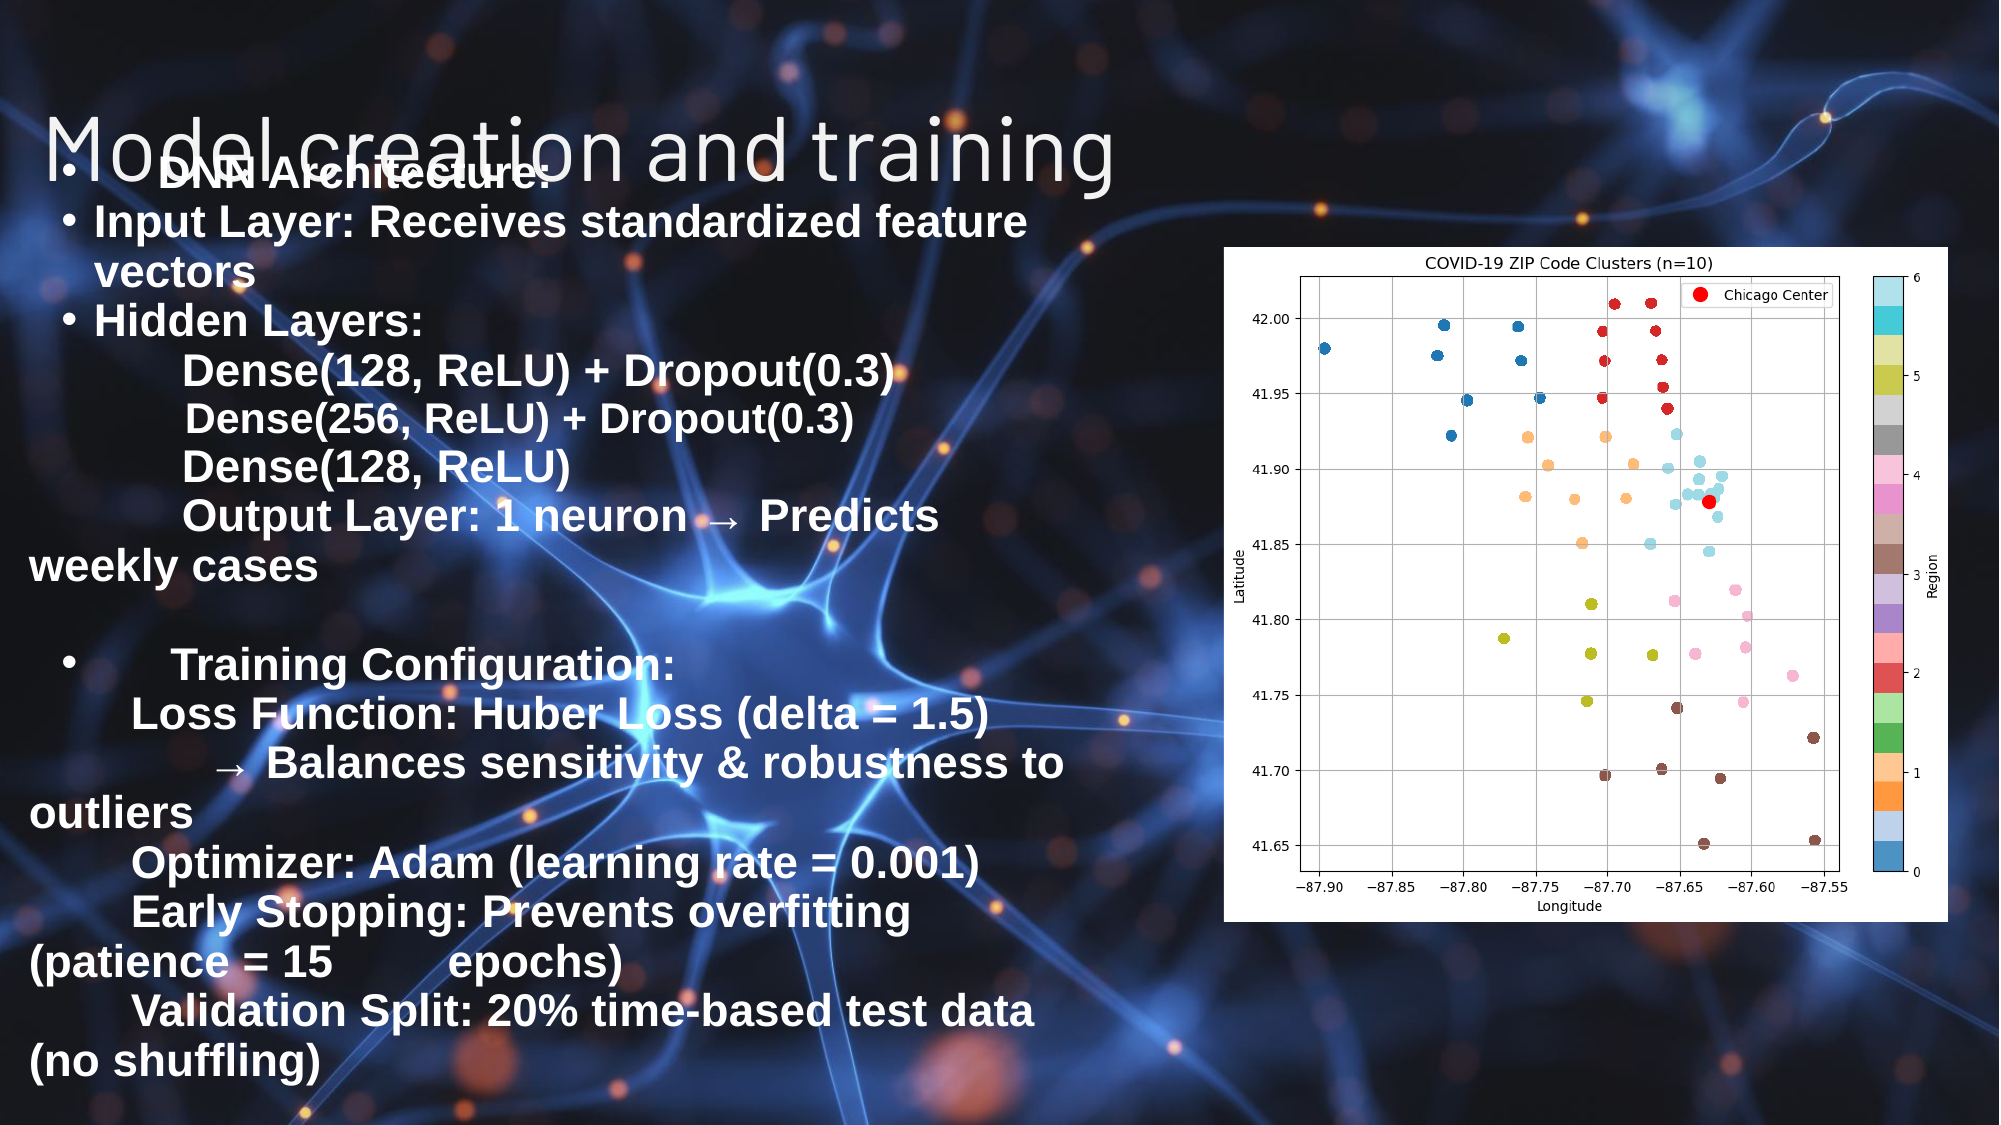

Model creation and training

     DNN Architecture:
Input Layer: Receives standardized feature vectors
Hidden Layers:
            Dense(128, ReLU) + Dropout(0.3)
             Dense(256, ReLU) + Dropout(0.3)
            Dense(128, ReLU)
            Output Layer: 1 neuron → Predicts weekly cases

      Training Configuration:
        Loss Function: Huber Loss (delta = 1.5)
              → Balances sensitivity & robustness to outliers
        Optimizer: Adam (learning rate = 0.001)
        Early Stopping: Prevents overfitting (patience = 15         epochs)
        Validation Split: 20% time-based test data (no shuffling)